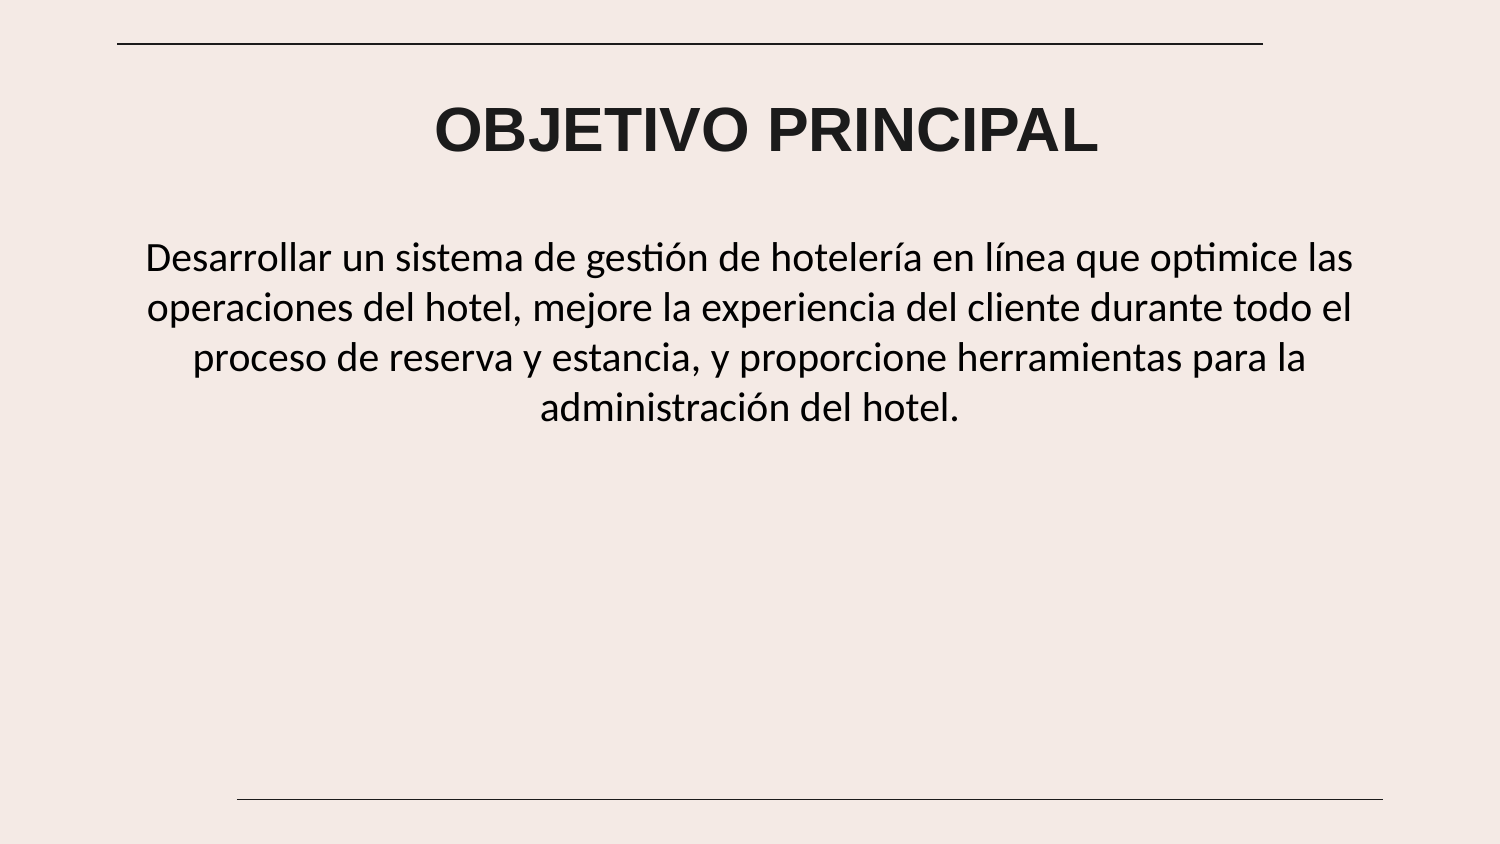

# OBJETIVO PRINCIPAL
Desarrollar un sistema de gestión de hotelería en línea que optimice las operaciones del hotel, mejore la experiencia del cliente durante todo el proceso de reserva y estancia, y proporcione herramientas para la administración del hotel.